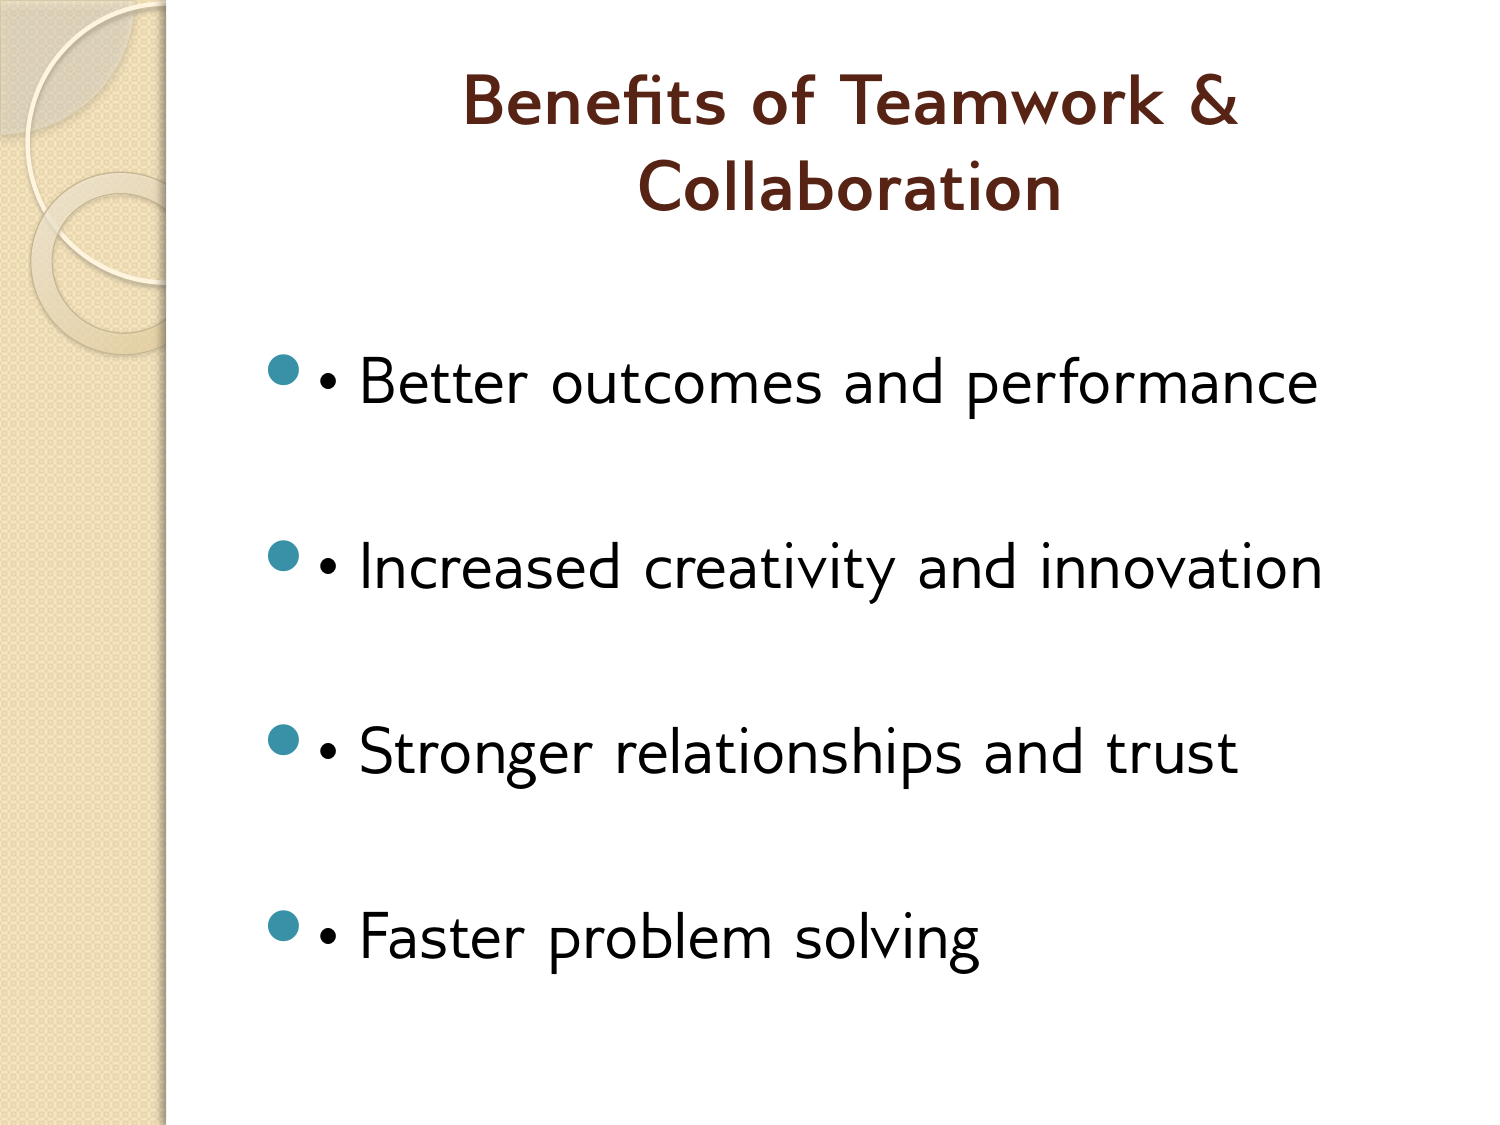

# Benefits of Teamwork & Collaboration

• Better outcomes and performance

• Increased creativity and innovation

• Stronger relationships and trust

• Faster problem solving